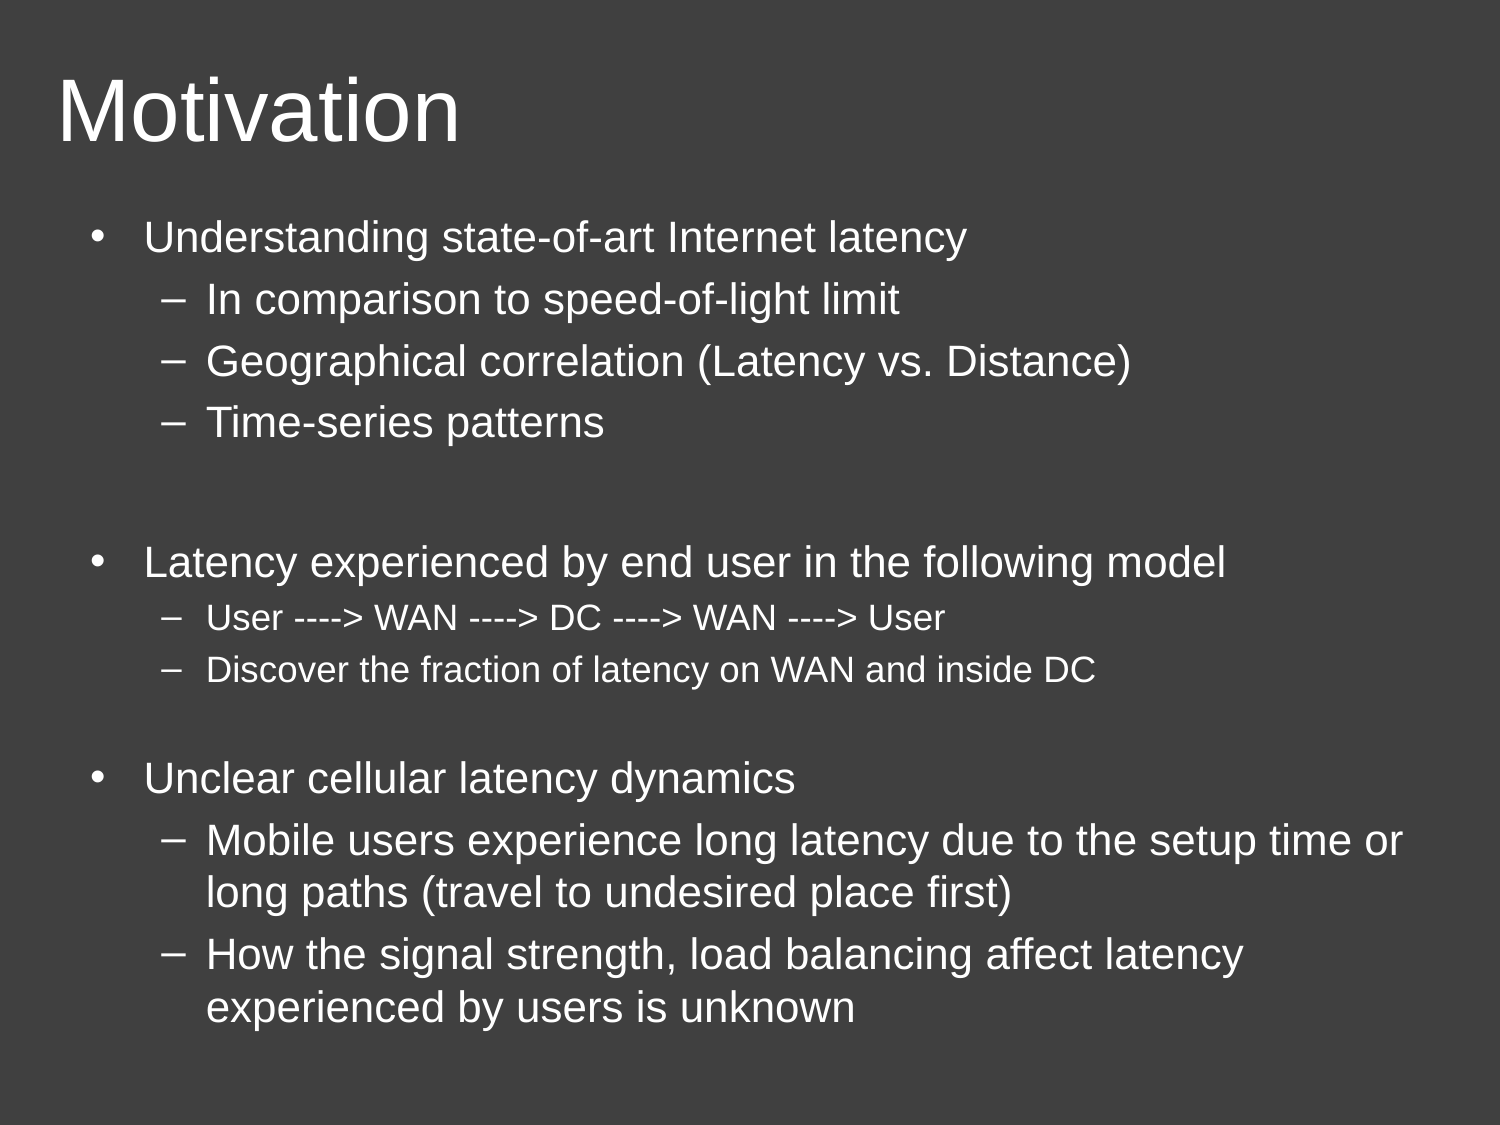

Motivation
Understanding state-of-art Internet latency
In comparison to speed-of-light limit
Geographical correlation (Latency vs. Distance)
Time-series patterns

Latency experienced by end user in the following model
User ----> WAN ----> DC ----> WAN ----> User
Discover the fraction of latency on WAN and inside DC

Unclear cellular latency dynamics
Mobile users experience long latency due to the setup time or long paths (travel to undesired place first)
How the signal strength, load balancing affect latency experienced by users is unknown